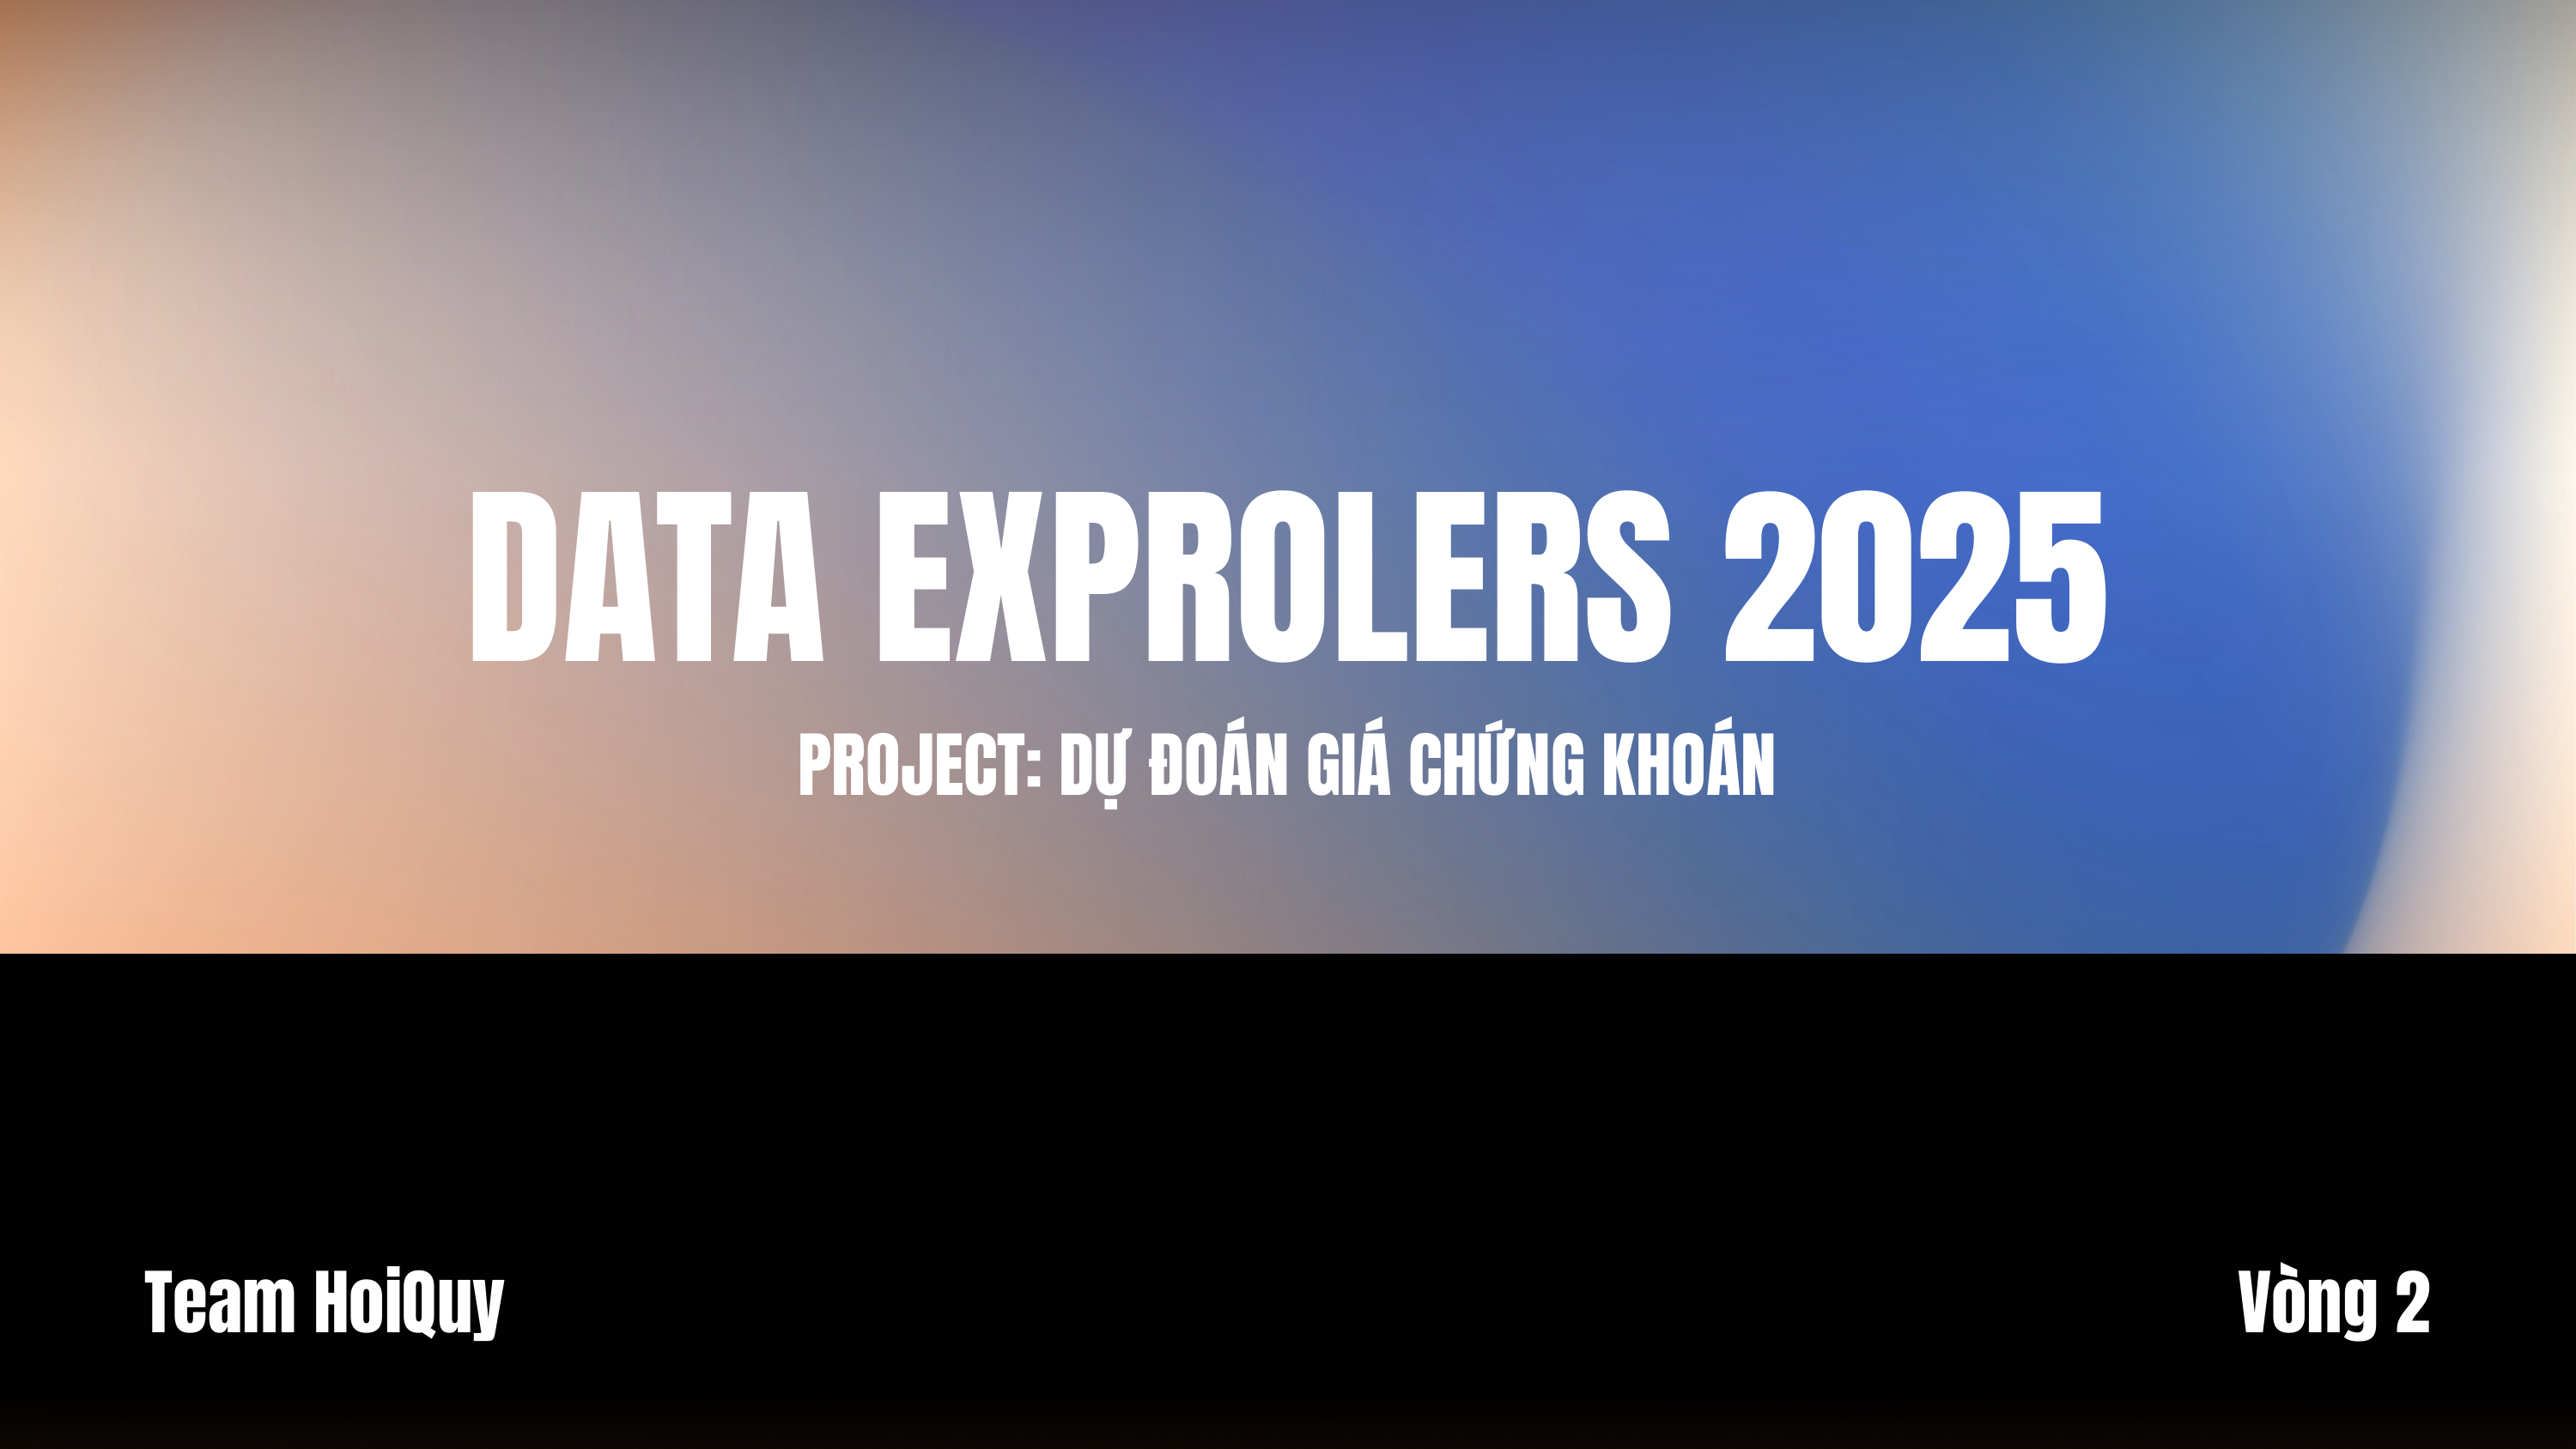

DATA EXPROLERS 2025
PROJECT: DỰ ĐOÁN GIÁ CHỨNG KHOÁN

Team HoiQuy
Vòng 2